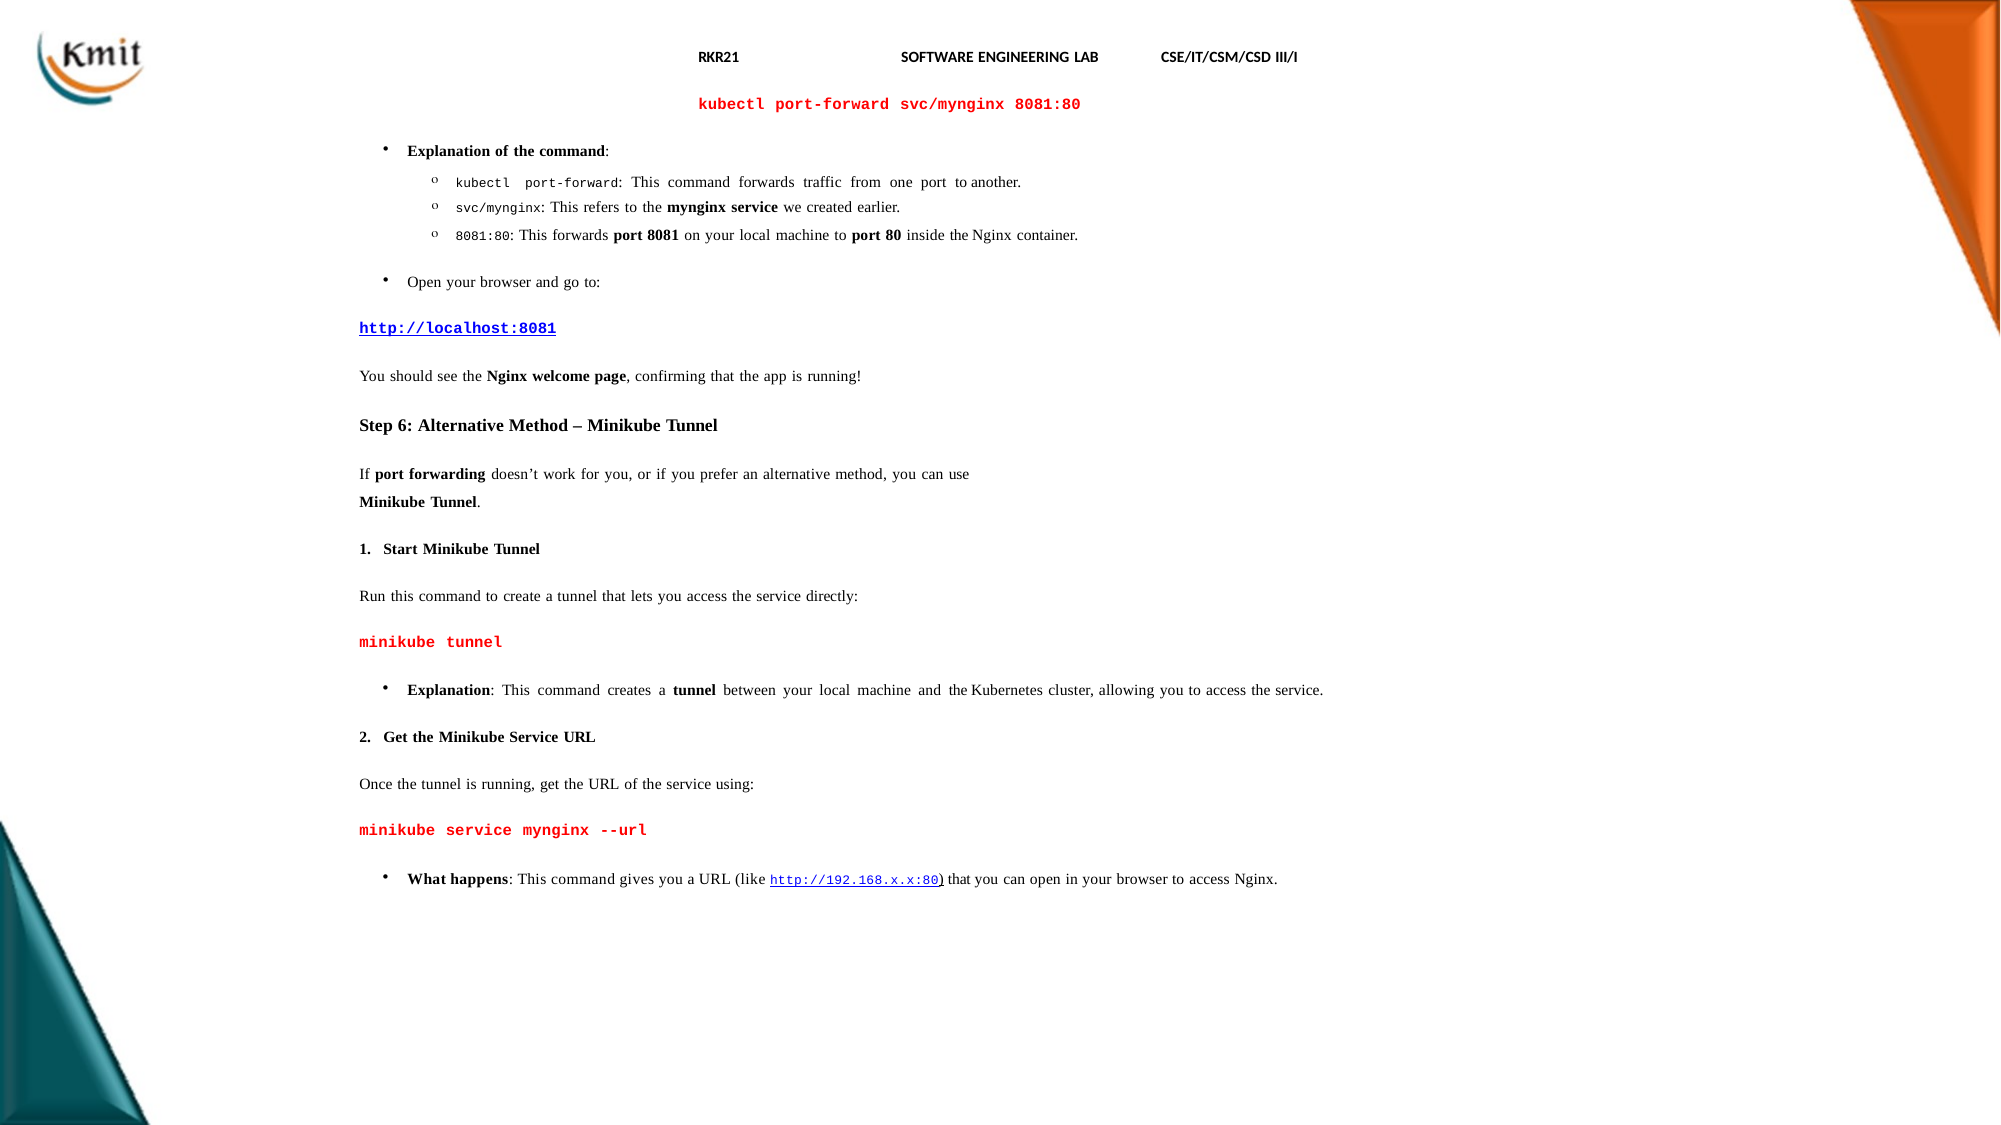

RKR21	SOFTWARE ENGINEERING LAB

kubectl port-forward svc/mynginx 8081:80
CSE/IT/CSM/CSD III/I
Explanation of the command:
kubectl  port-forward: This command forwards traffic from one port to another.
svc/mynginx: This refers to the mynginx service we created earlier.
8081:80: This forwards port 8081 on your local machine to port 80 inside the Nginx container.

Open your browser and go to:

http://localhost:8081

You should see the Nginx welcome page, confirming that the app is running!

Step 6: Alternative Method – Minikube Tunnel

If port forwarding doesn’t work for you, or if you prefer an alternative method, you can use
Minikube Tunnel.

Start Minikube Tunnel

Run this command to create a tunnel that lets you access the service directly:

minikube tunnel

Explanation: This command creates a tunnel between your local machine and the Kubernetes cluster, allowing you to access the service.

Get the Minikube Service URL

Once the tunnel is running, get the URL of the service using:

minikube service mynginx --url

What happens: This command gives you a URL (like http://192.168.x.x:80) that you can open in your browser to access Nginx.
408